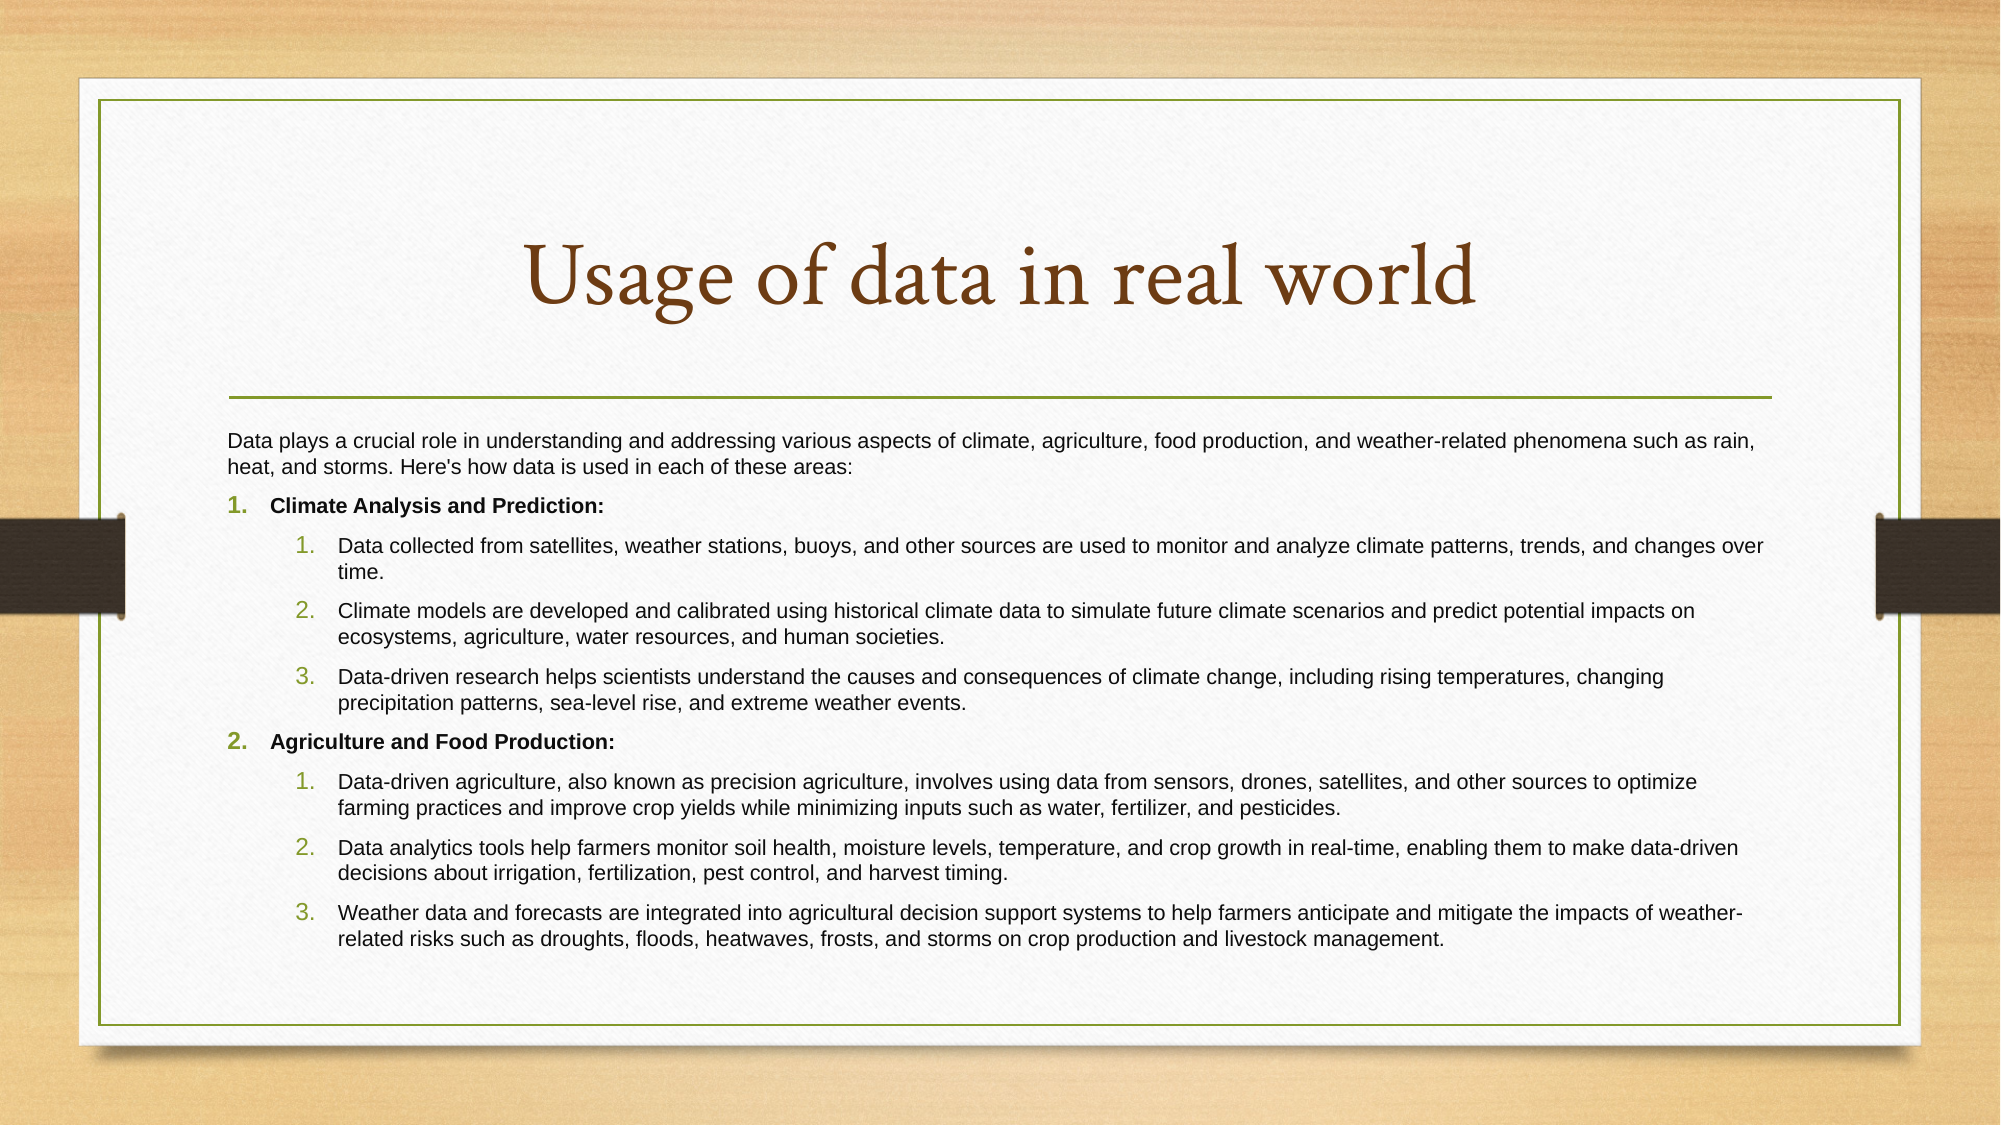

# Usage of data in real world
Data plays a crucial role in understanding and addressing various aspects of climate, agriculture, food production, and weather-related phenomena such as rain, heat, and storms. Here's how data is used in each of these areas:
Climate Analysis and Prediction:
Data collected from satellites, weather stations, buoys, and other sources are used to monitor and analyze climate patterns, trends, and changes over time.
Climate models are developed and calibrated using historical climate data to simulate future climate scenarios and predict potential impacts on ecosystems, agriculture, water resources, and human societies.
Data-driven research helps scientists understand the causes and consequences of climate change, including rising temperatures, changing precipitation patterns, sea-level rise, and extreme weather events.
Agriculture and Food Production:
Data-driven agriculture, also known as precision agriculture, involves using data from sensors, drones, satellites, and other sources to optimize farming practices and improve crop yields while minimizing inputs such as water, fertilizer, and pesticides.
Data analytics tools help farmers monitor soil health, moisture levels, temperature, and crop growth in real-time, enabling them to make data-driven decisions about irrigation, fertilization, pest control, and harvest timing.
Weather data and forecasts are integrated into agricultural decision support systems to help farmers anticipate and mitigate the impacts of weather-related risks such as droughts, floods, heatwaves, frosts, and storms on crop production and livestock management.